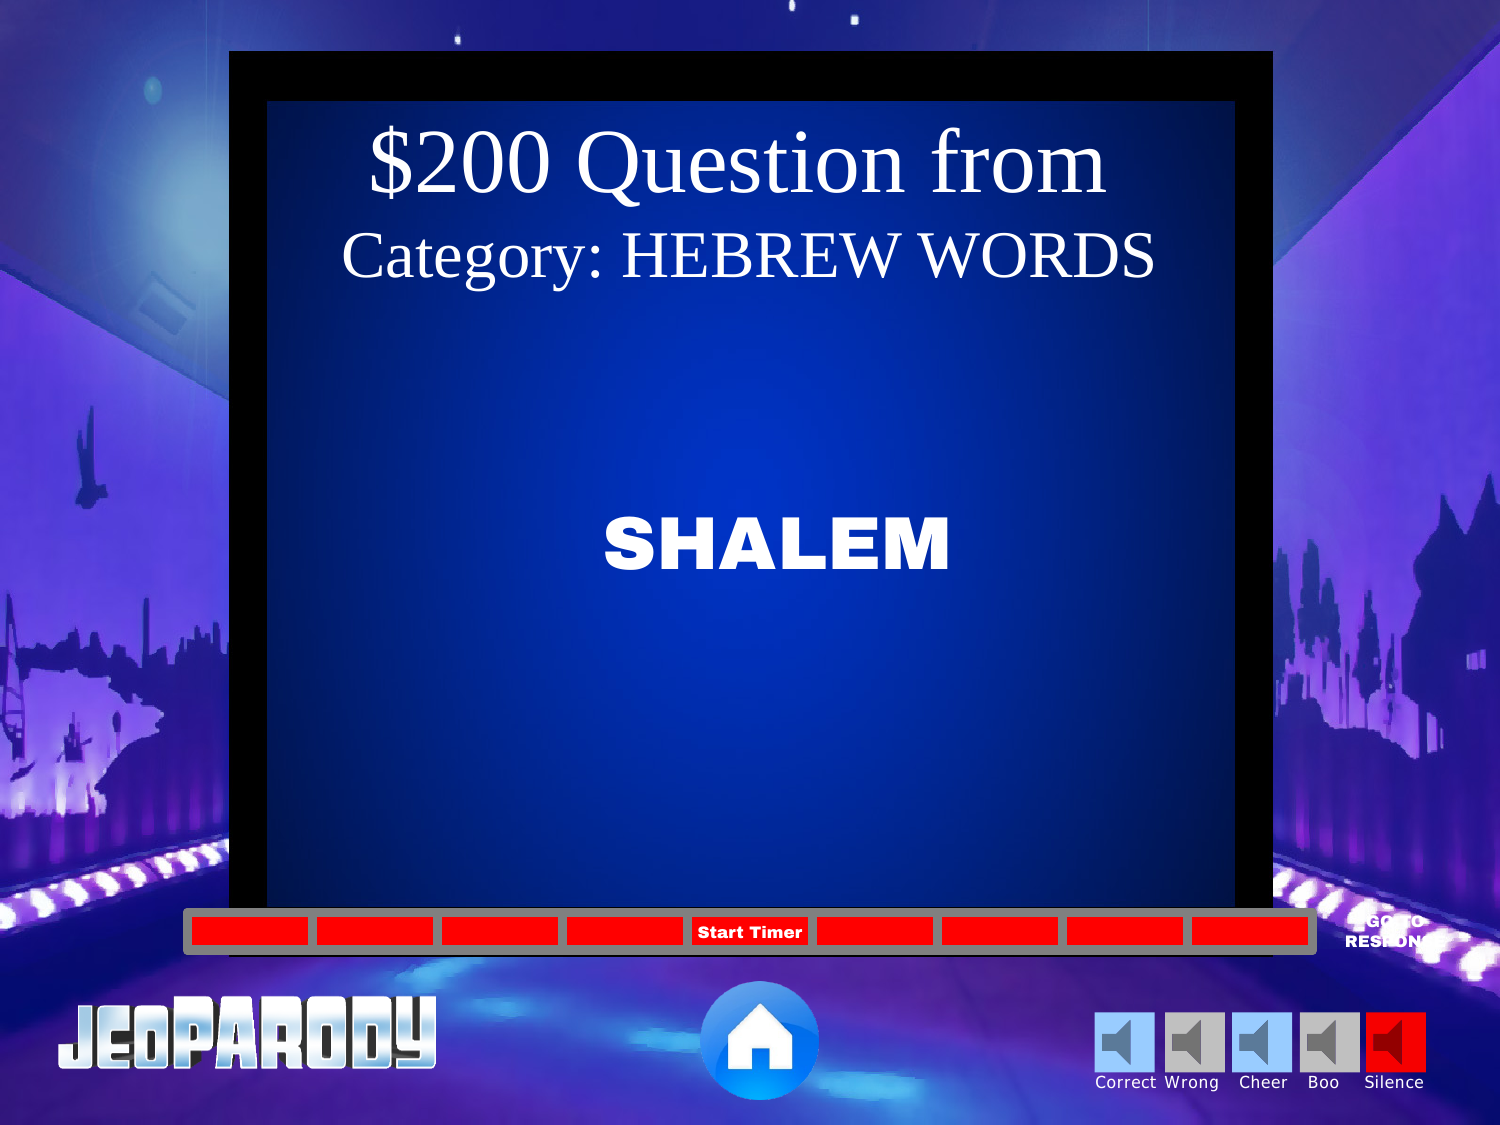

$200 Question from
Category: HEBREW WORDS
SHALEM